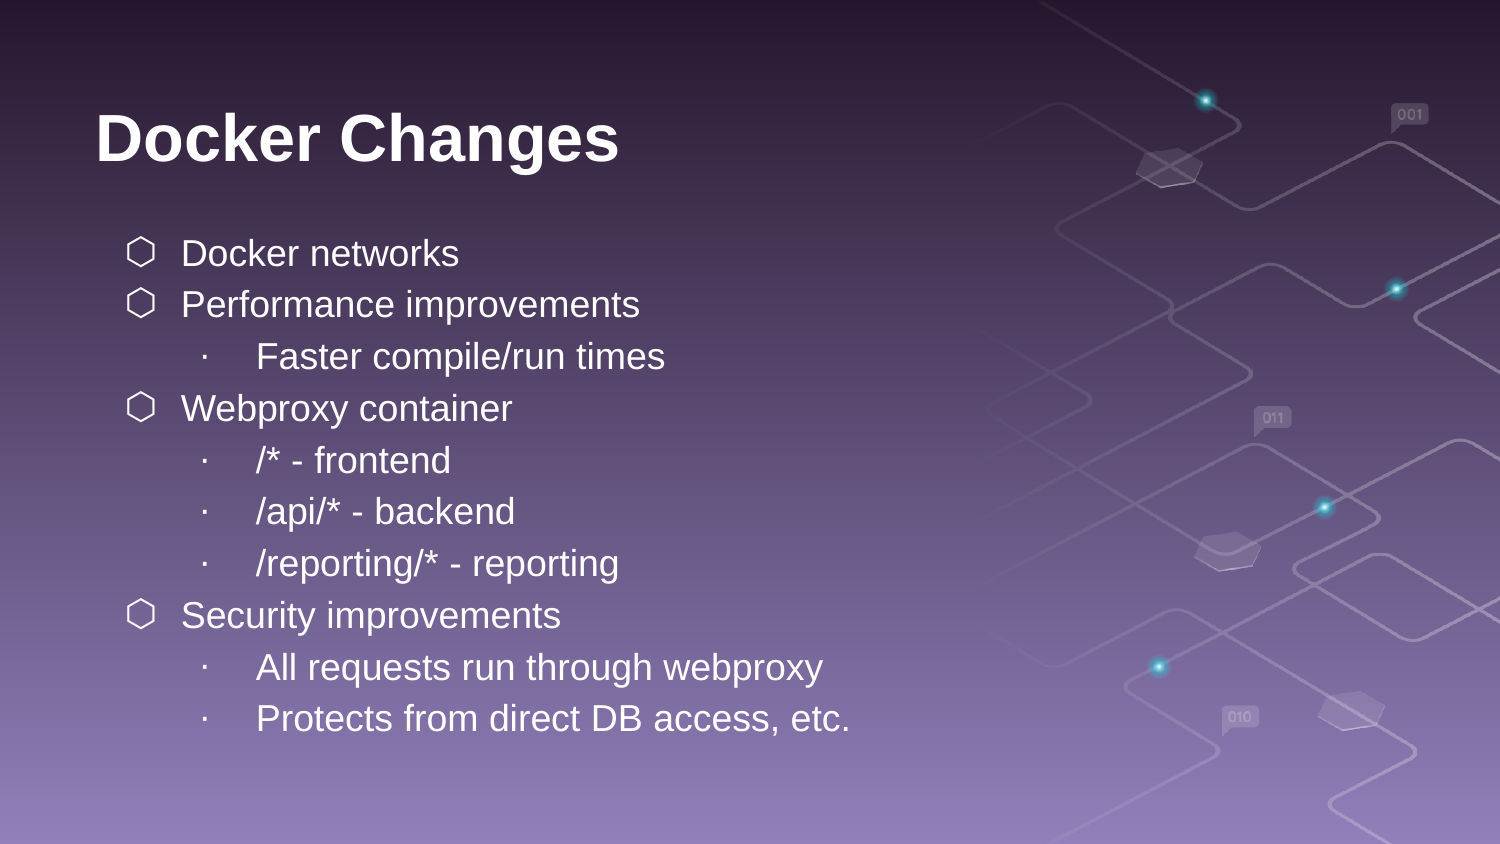

# Docker Changes
Docker networks
Performance improvements
Faster compile/run times
Webproxy container
/* - frontend
/api/* - backend
/reporting/* - reporting
Security improvements
All requests run through webproxy
Protects from direct DB access, etc.